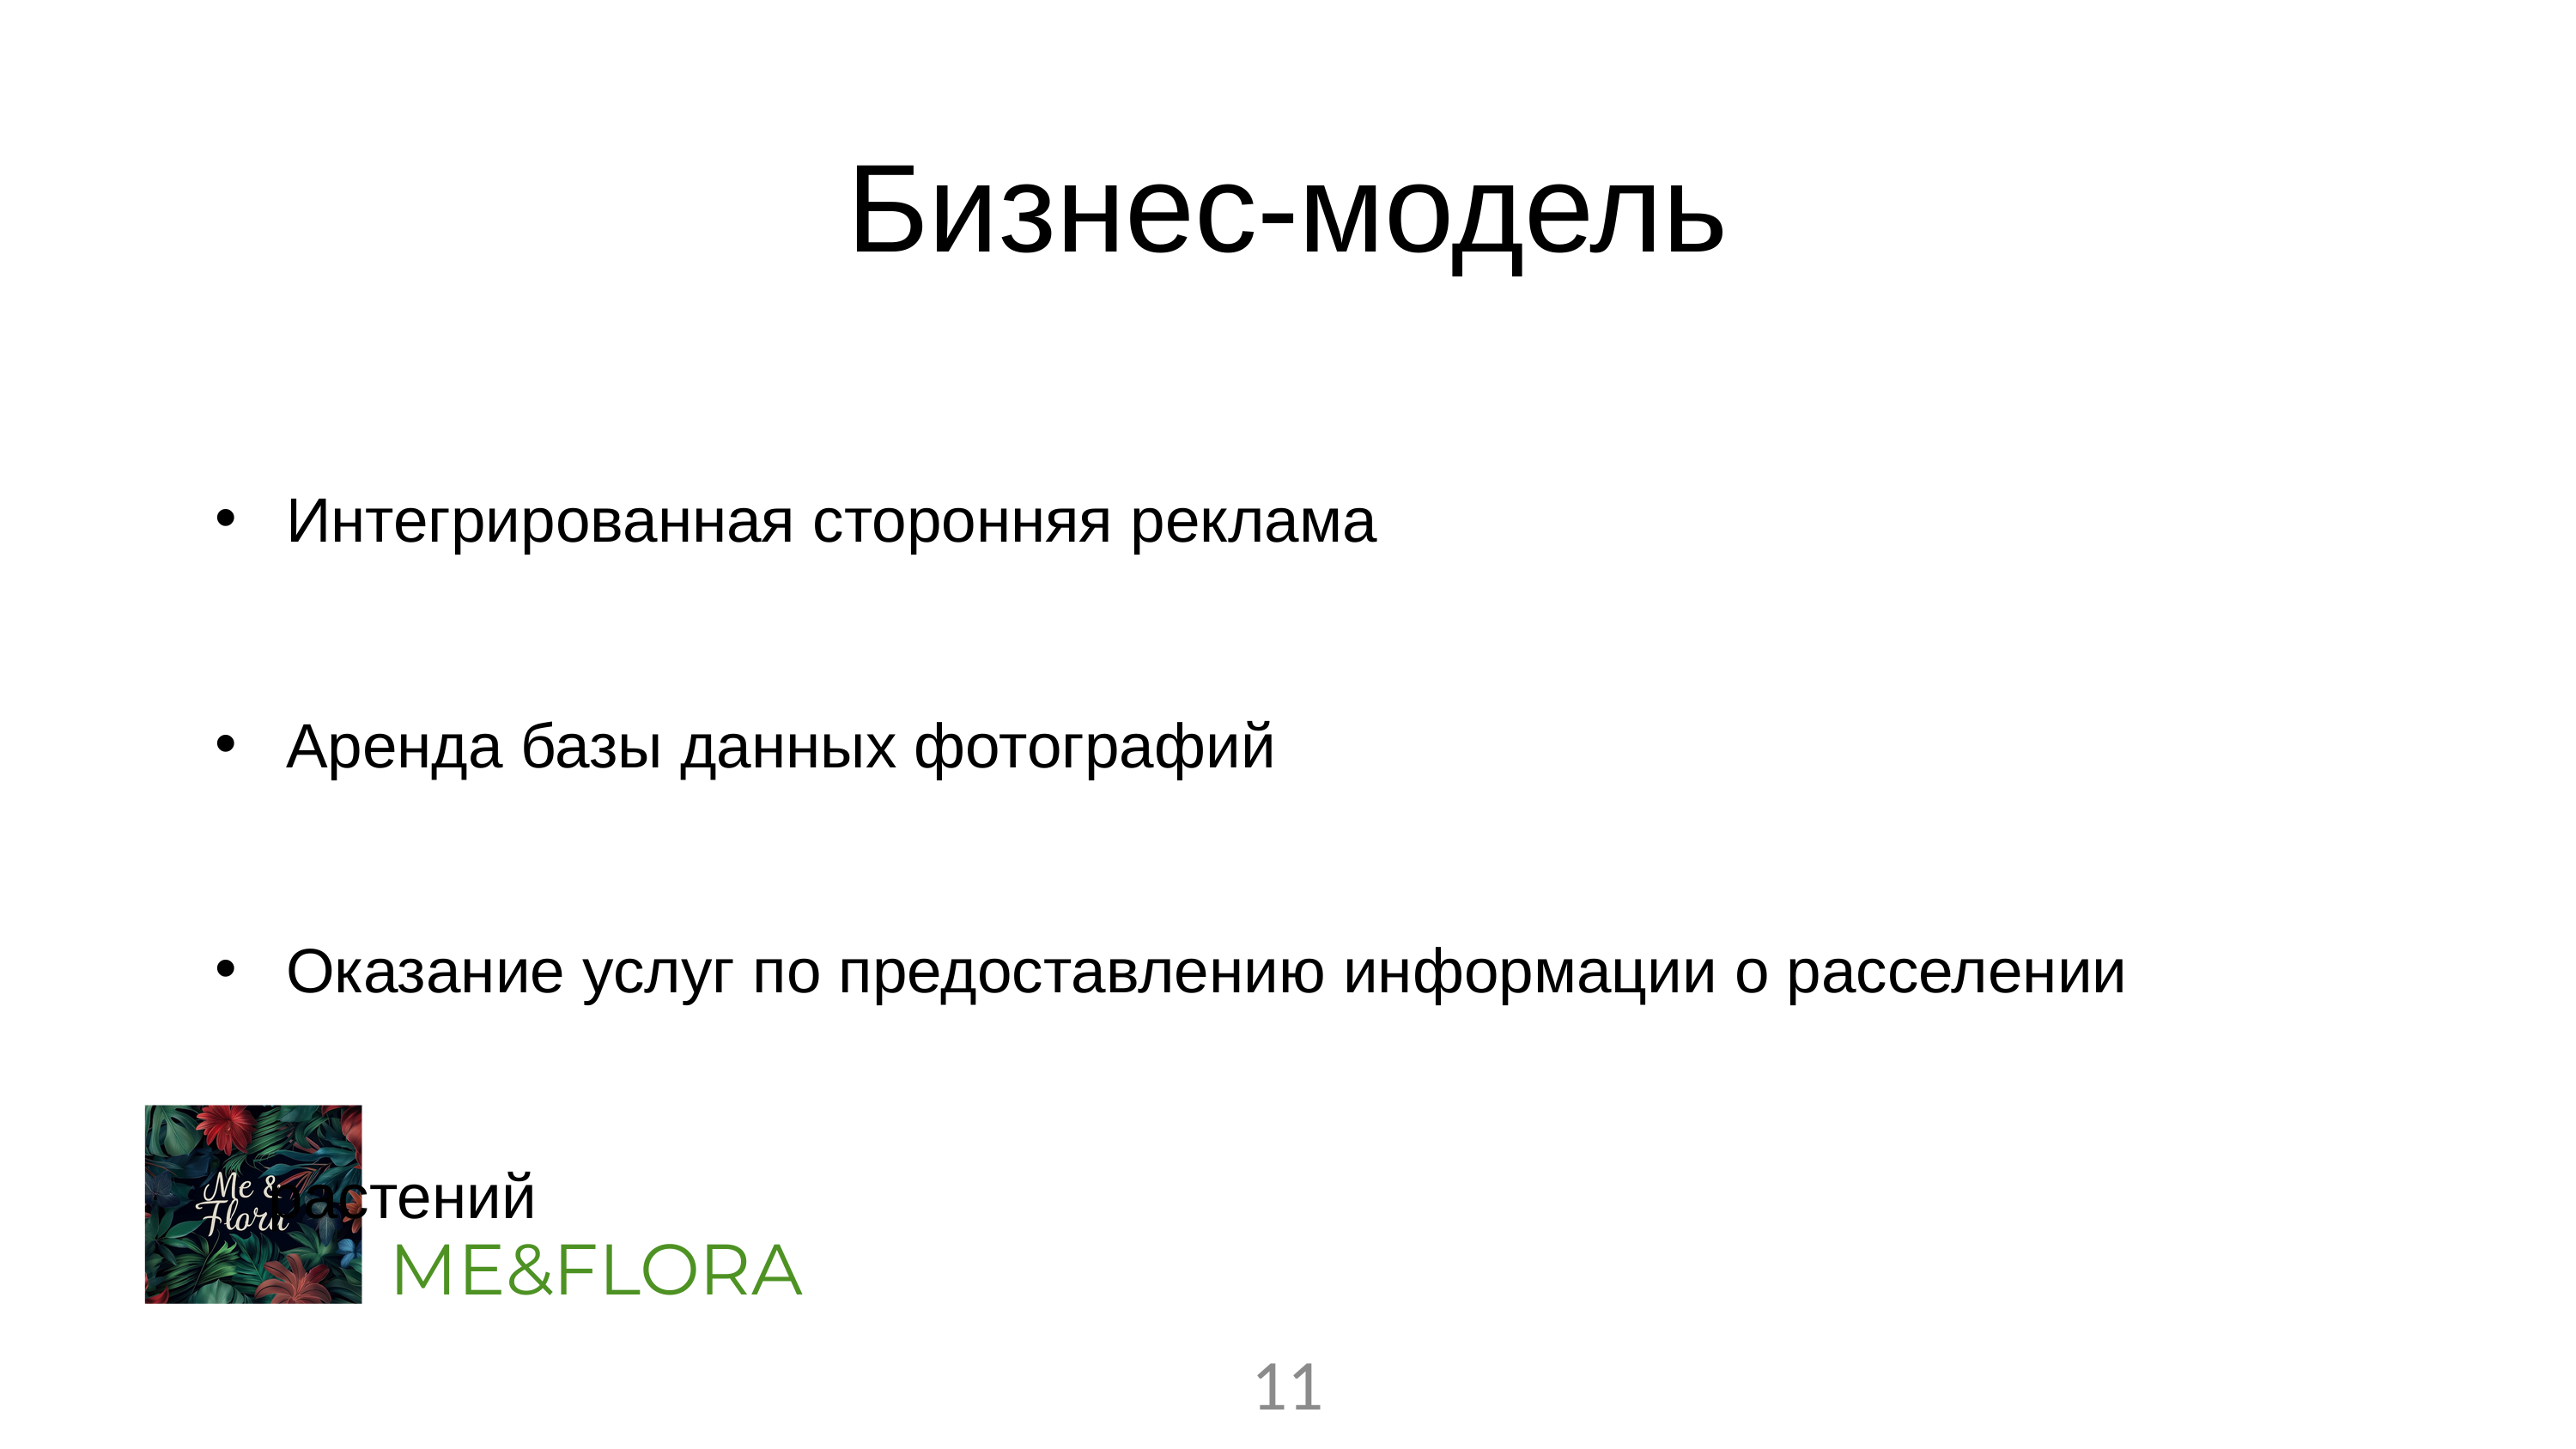

Бизнес-модель
 Интегрированная сторонняя реклама
 Аренда базы данных фотографий
 Оказание услуг по предоставлению информации о расселении растений

ME&FLORA
11